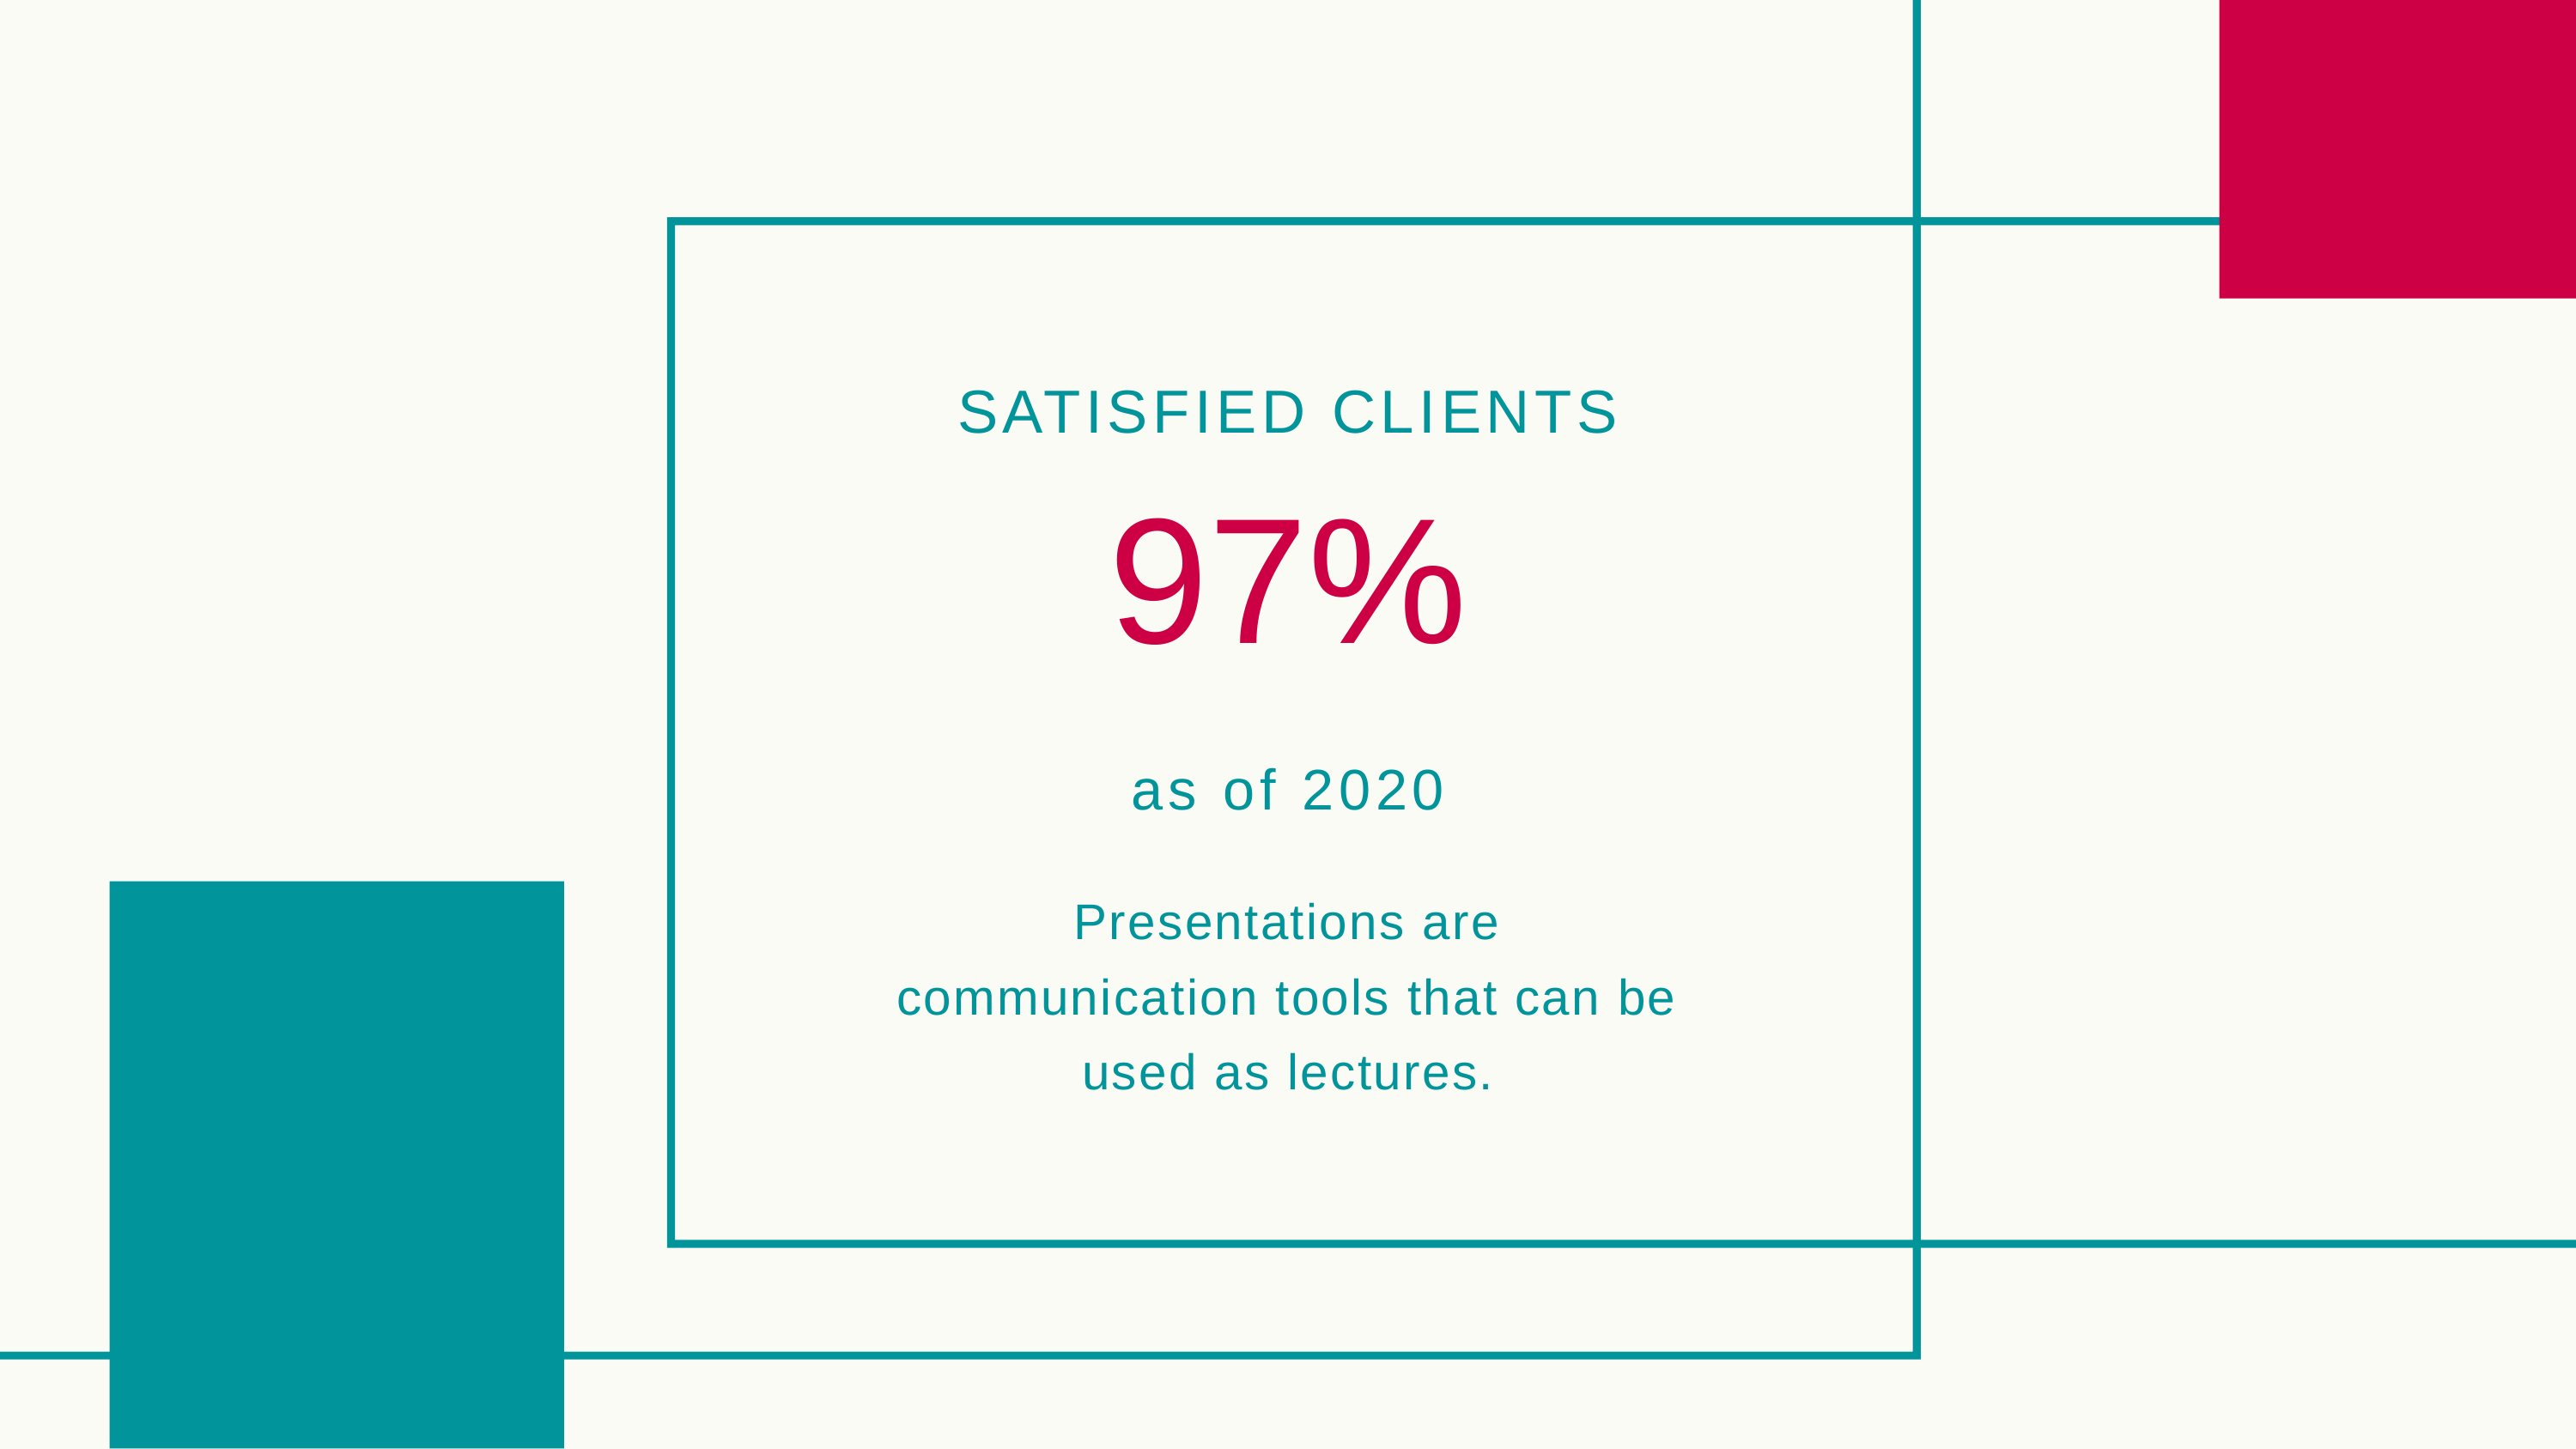

SATISFIED CLIENTS
97%
as of 2020
Presentations are communication tools that can be used as lectures.